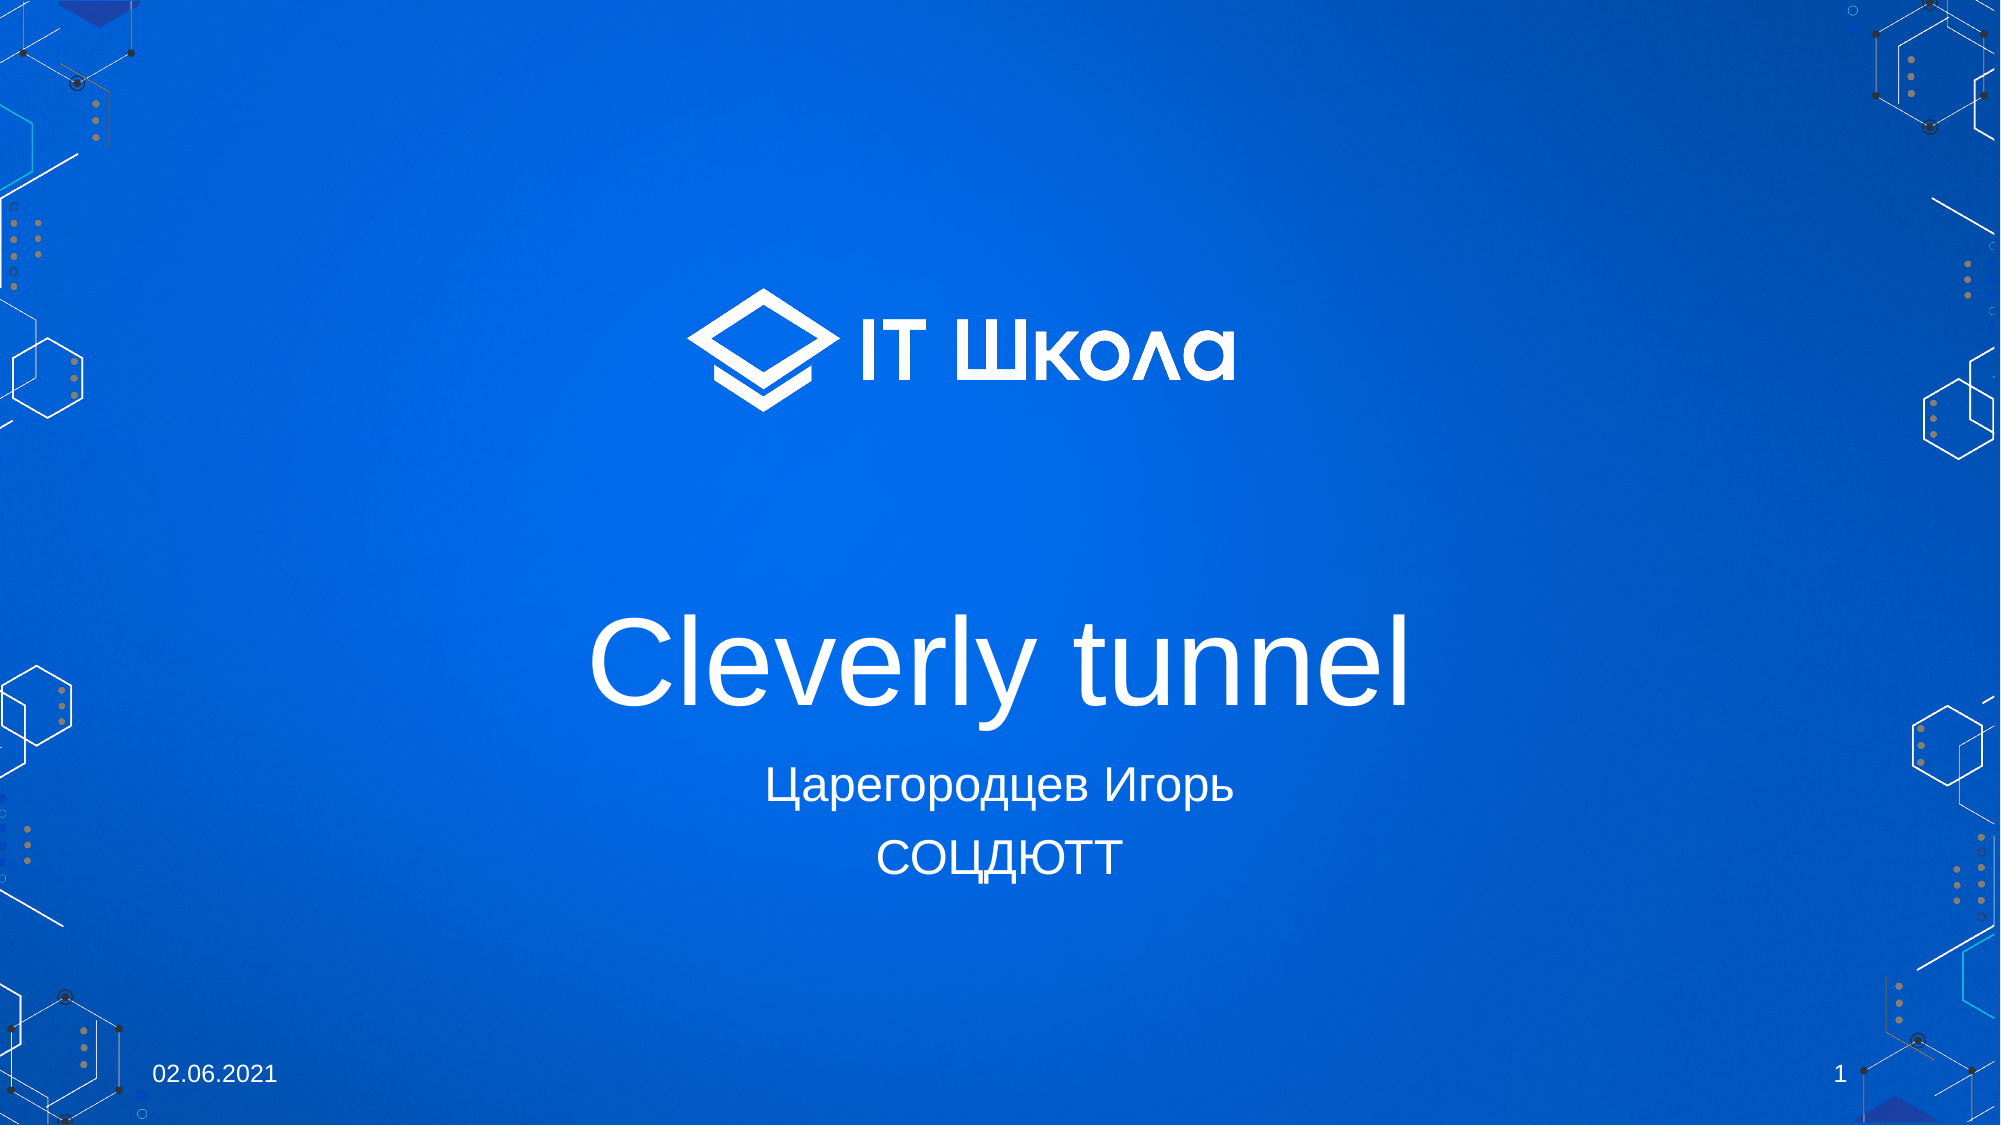

# Cleverly tunnel
Царегородцев Игорь
СОЦДЮТТ
02.06.2021
1